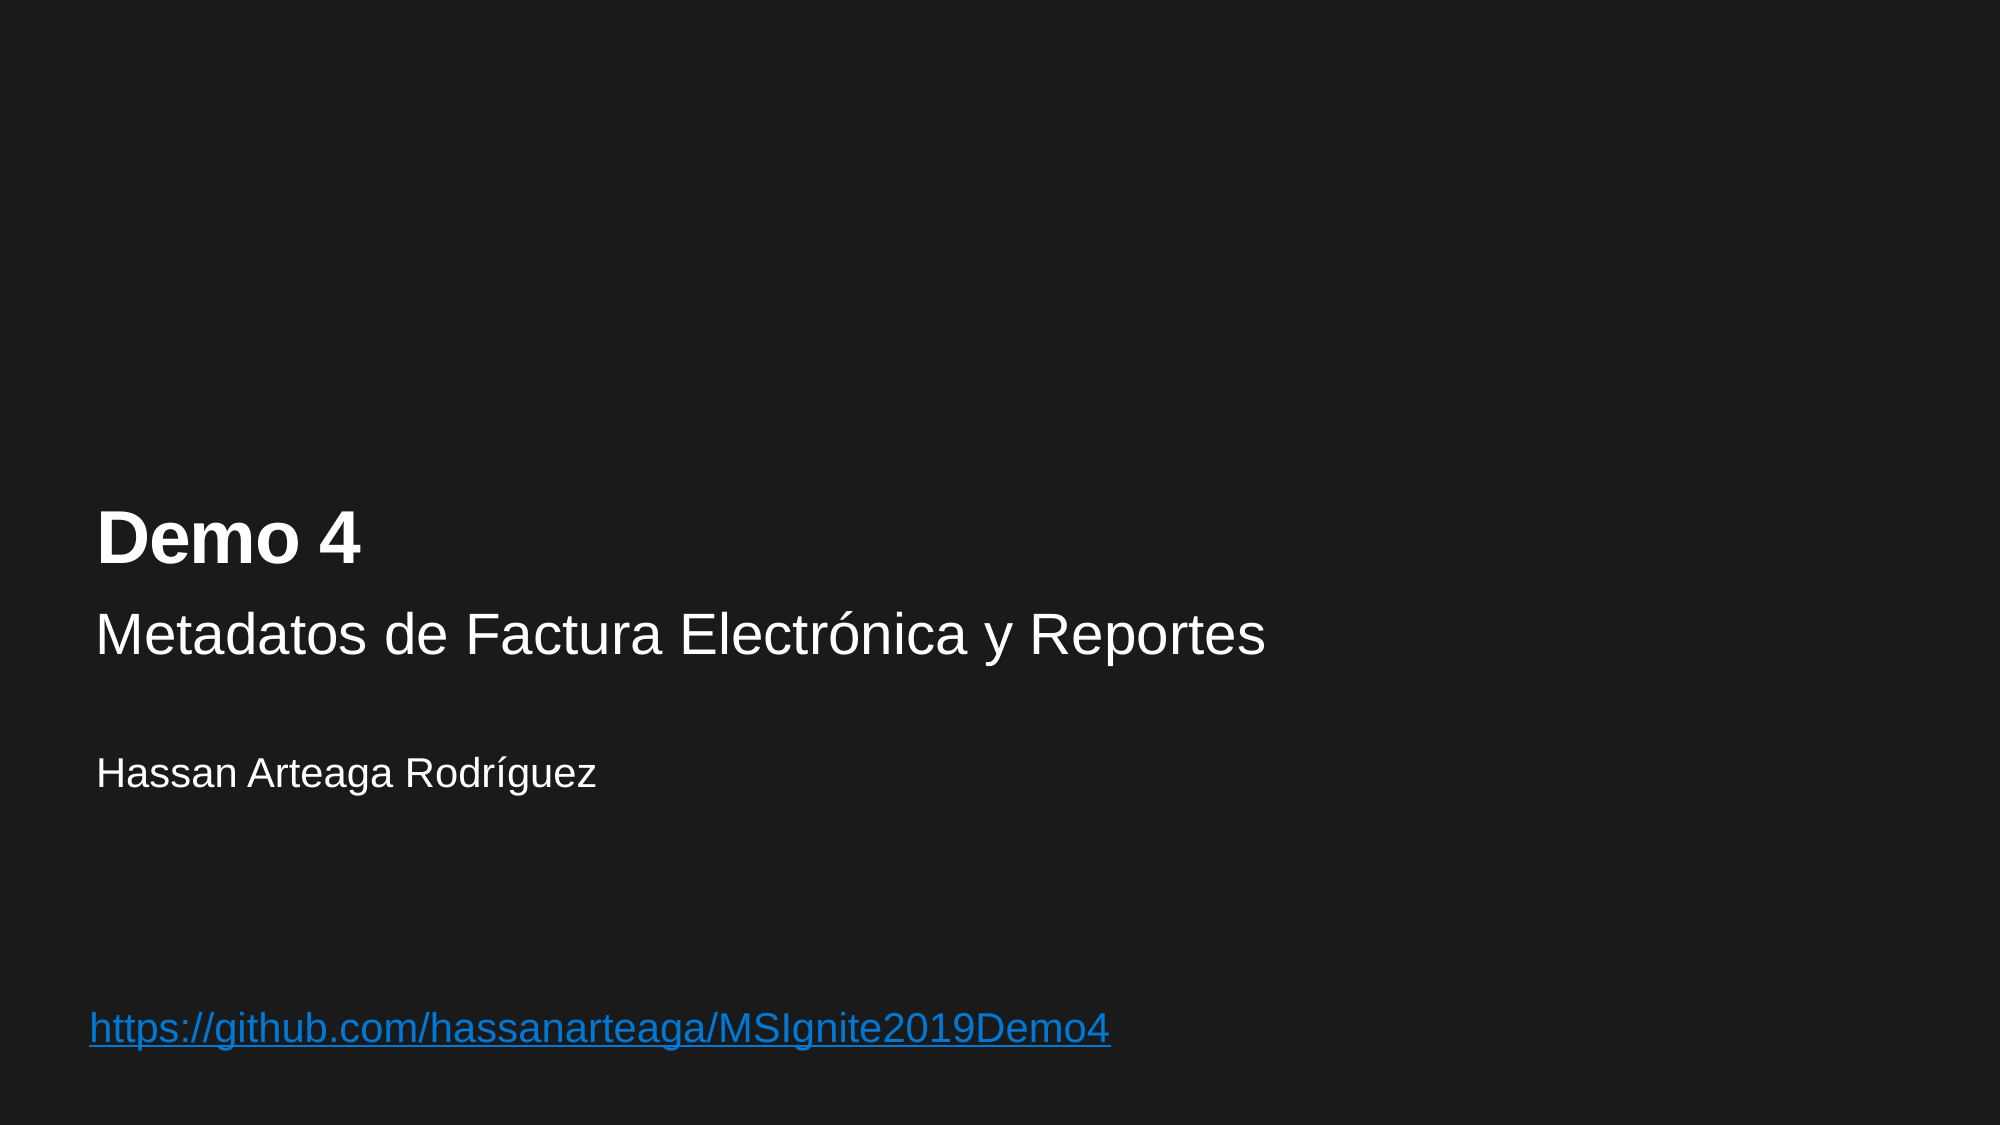

# Demo 4
Metadatos de Factura Electrónica y Reportes

Hassan Arteaga Rodríguez
https://github.com/hassanarteaga/MSIgnite2019Demo4